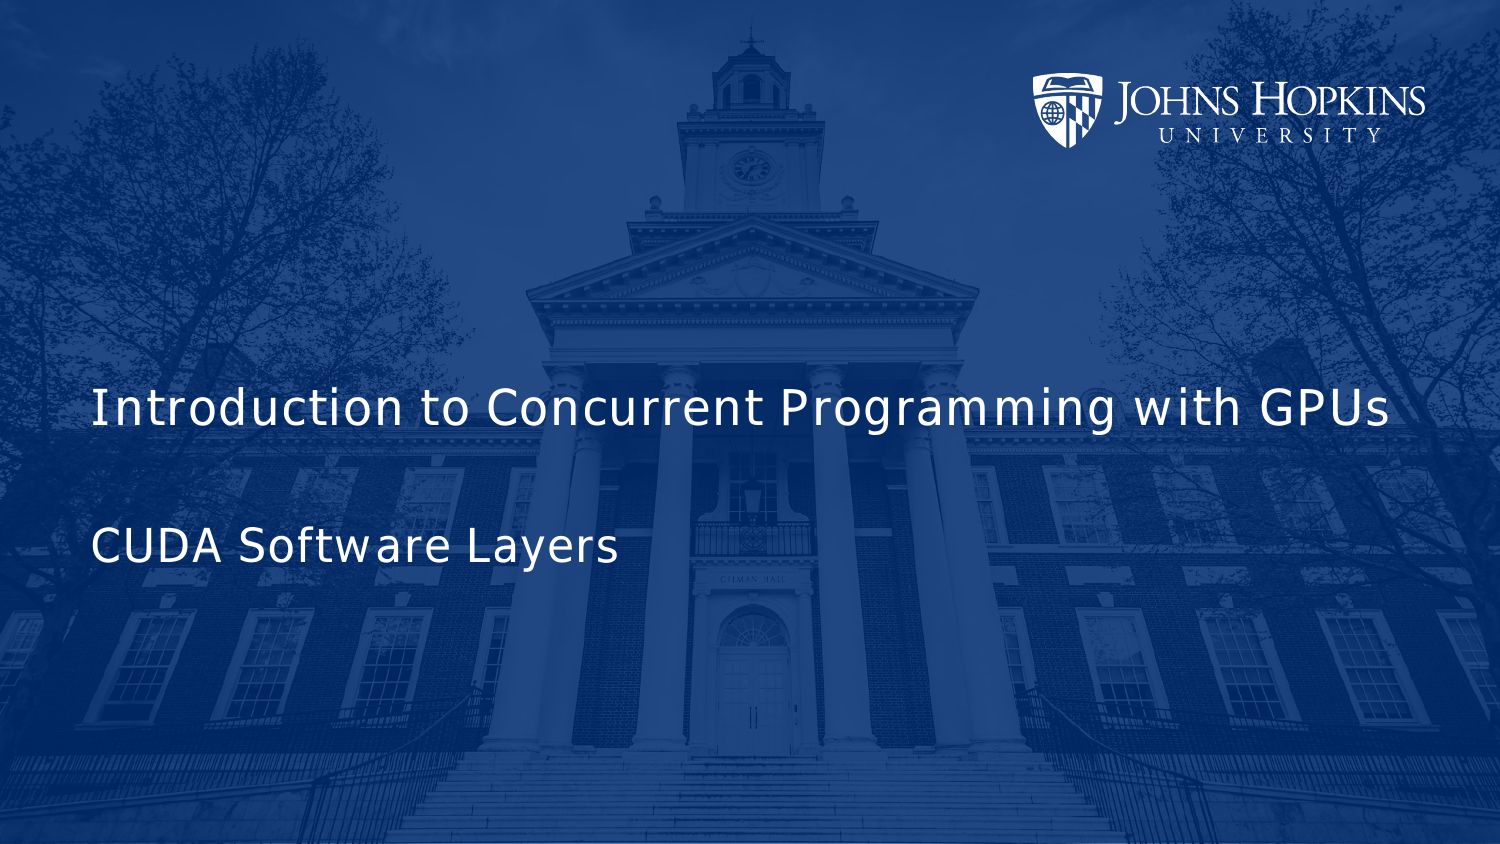

# Introduction to Concurrent Programming with GPUs
CUDA Software Layers